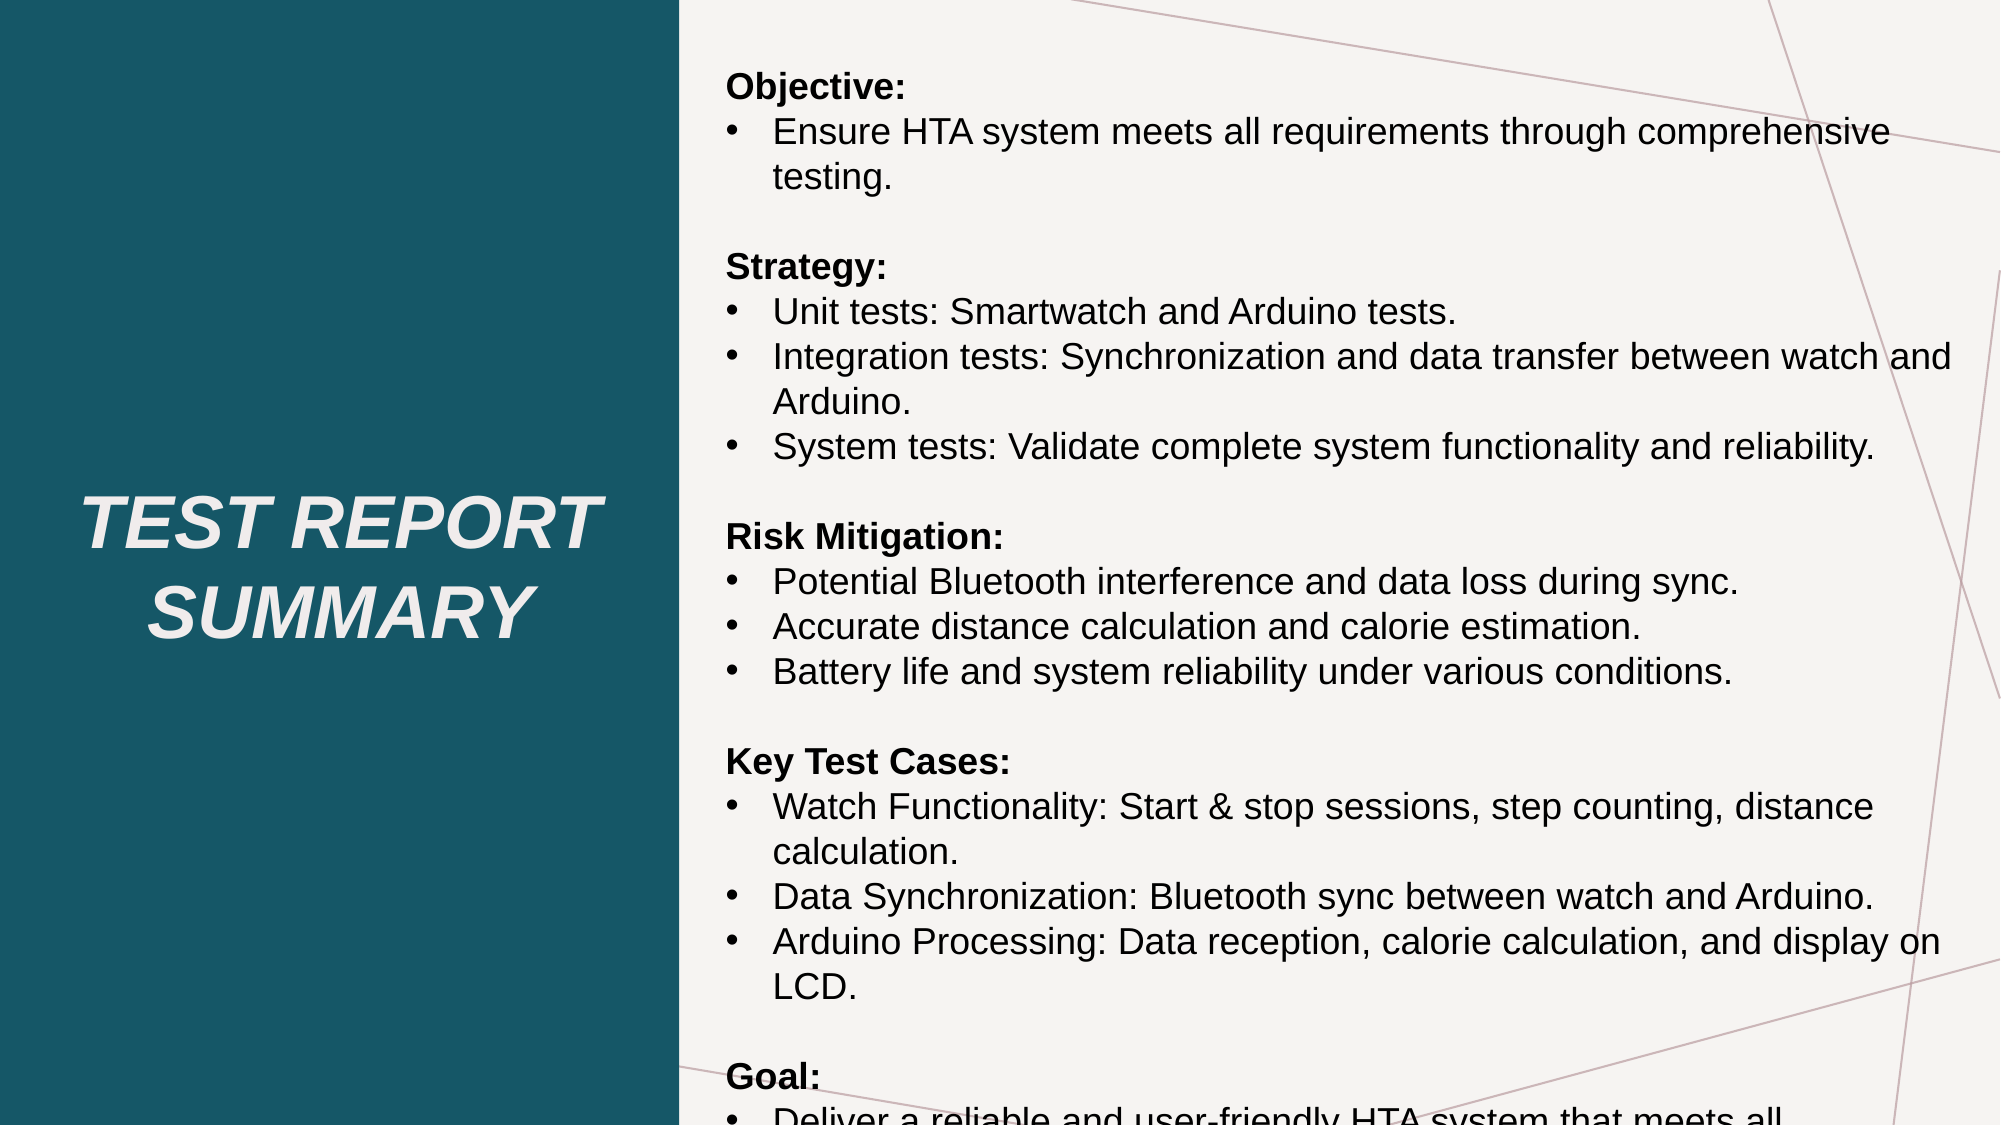

Objective:
Ensure HTA system meets all requirements through comprehensive testing.

Strategy:
Unit tests: Smartwatch and Arduino tests.
Integration tests: Synchronization and data transfer between watch and Arduino.
System tests: Validate complete system functionality and reliability.

Risk Mitigation:
Potential Bluetooth interference and data loss during sync.
Accurate distance calculation and calorie estimation.
Battery life and system reliability under various conditions.

Key Test Cases:
Watch Functionality: Start & stop sessions, step counting, distance calculation.
Data Synchronization: Bluetooth sync between watch and Arduino.
Arduino Processing: Data reception, calorie calculation, and display on LCD.

Goal:
Deliver a reliable and user-friendly HTA system that meets all requirements and performs effectively in real-world hiking environments.

Test Report Summary